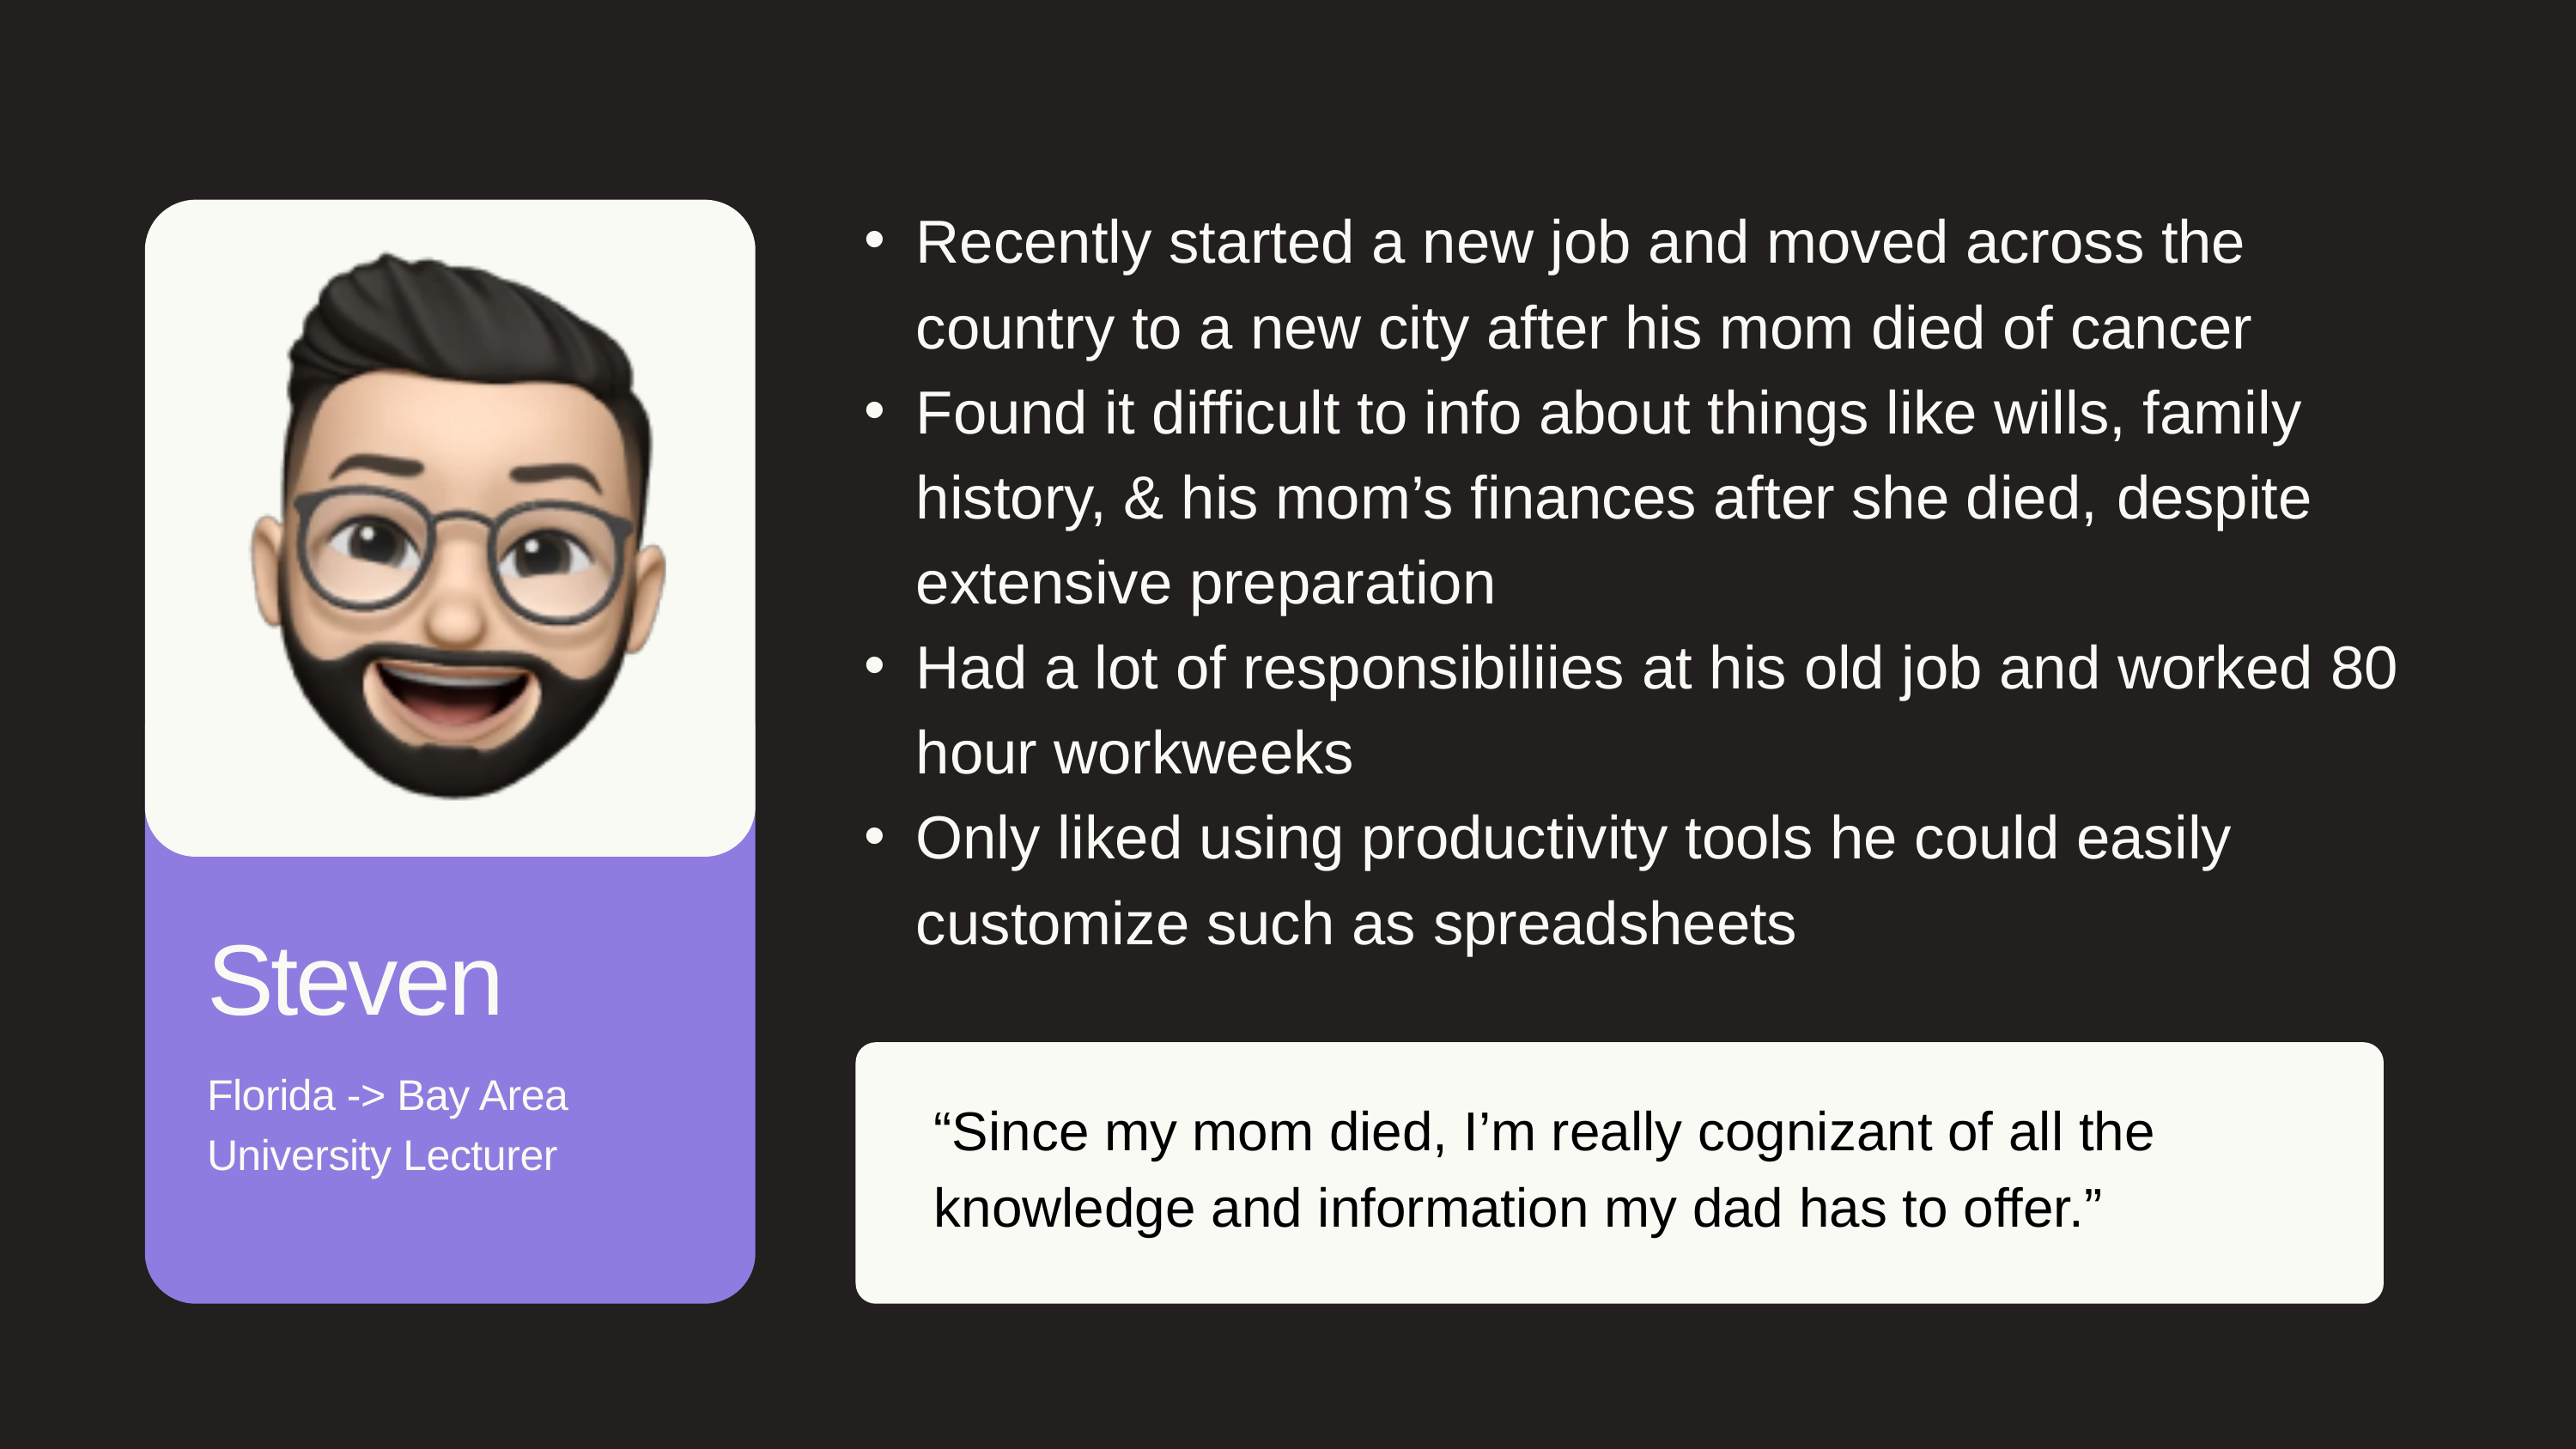

Recently started a new job and moved across the country to a new city after his mom died of cancer
Found it difficult to info about things like wills, family history, & his mom’s finances after she died, despite extensive preparation
Had a lot of responsibiliies at his old job and worked 80 hour workweeks
Only liked using productivity tools he could easily  customize such as spreadsheets

Description

Steven
Florida -> Bay Area
University Lecturer

“Since my mom died, I’m really cognizant of all the knowledge and information my dad has to offer.”